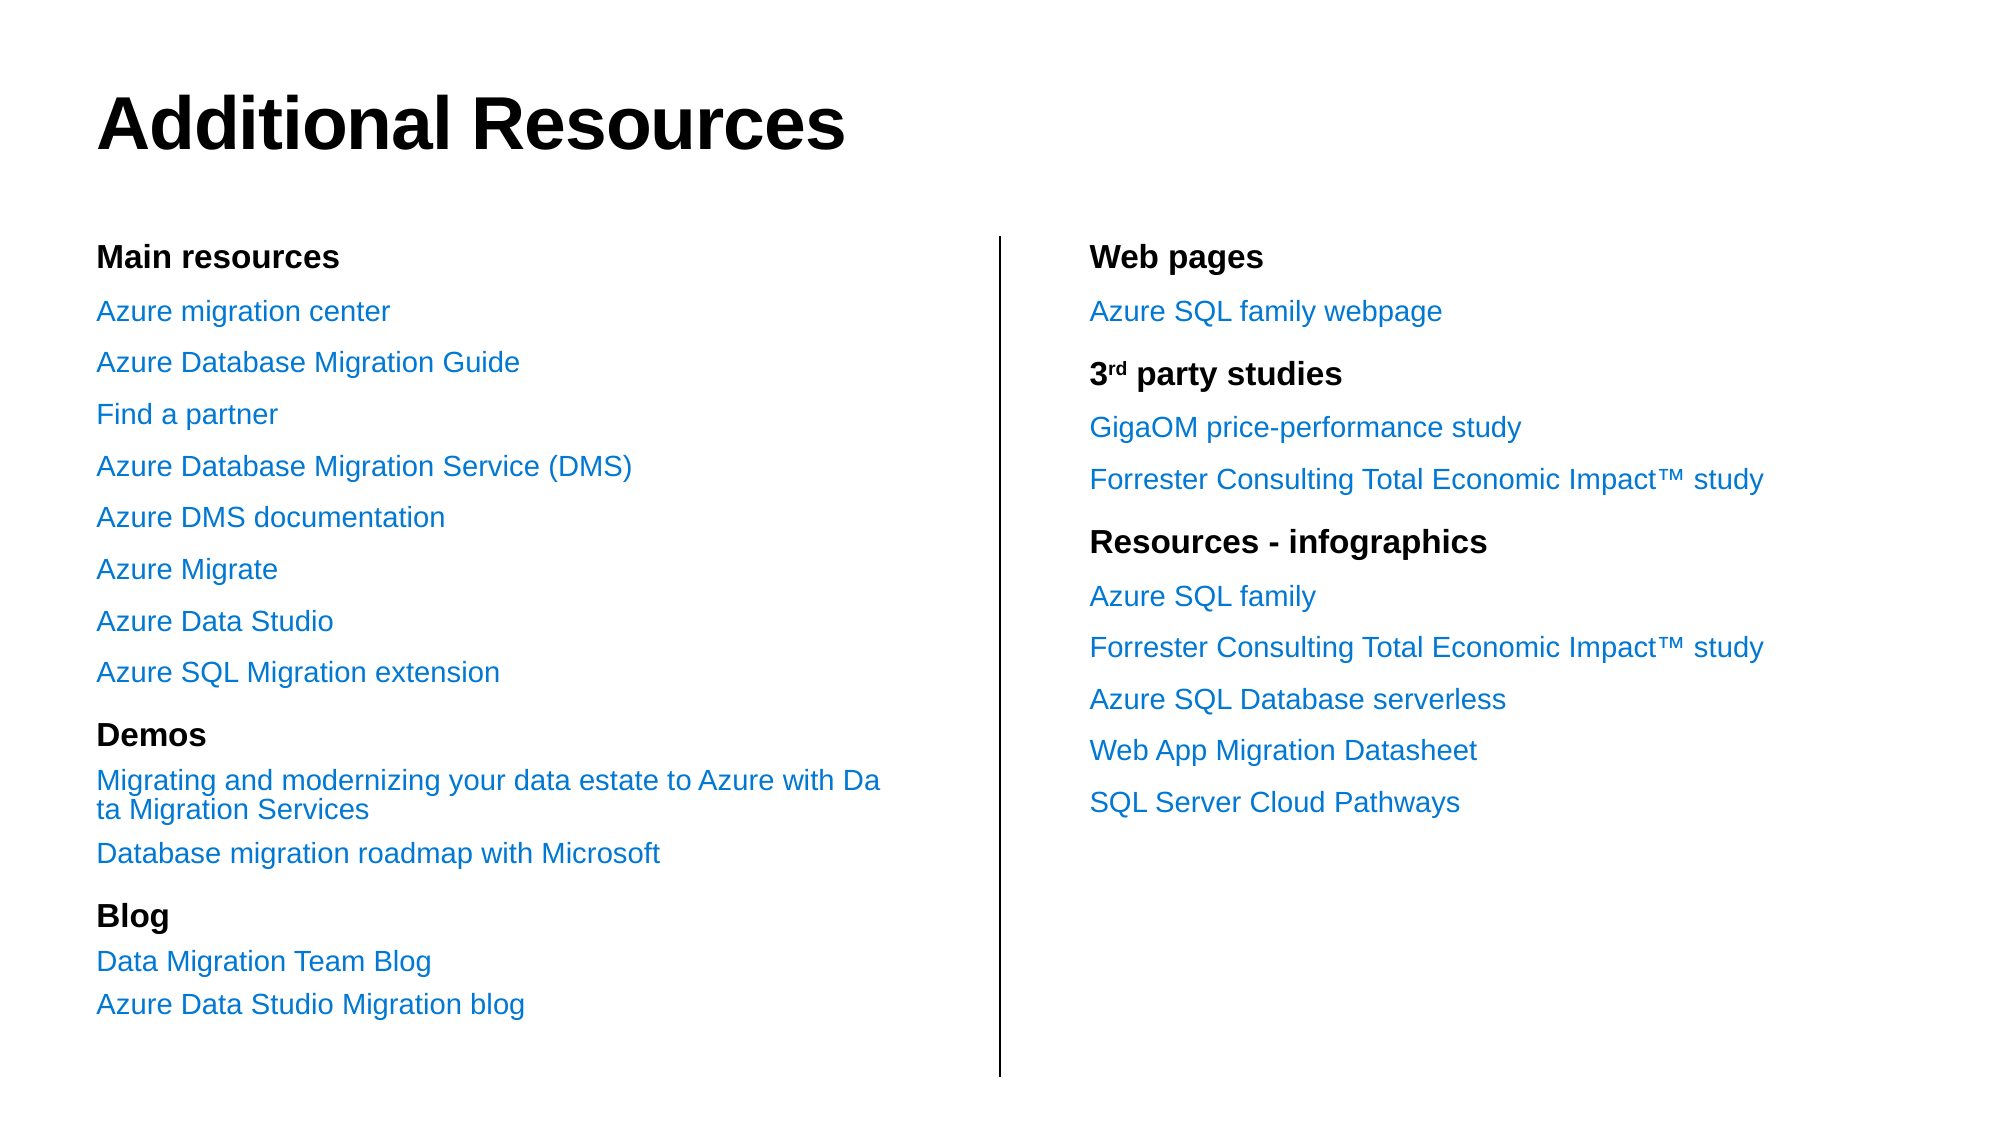

# Additional Resources
Main resources
Azure migration center
Azure Database Migration Guide
Find a partner
Azure Database Migration Service (DMS)
Azure DMS documentation
Azure Migrate
Azure Data Studio
Azure SQL Migration extension
Demos
Migrating and modernizing your data estate to Azure with Data Migration Services
Database migration roadmap with Microsoft
Blog
Data Migration Team Blog
Azure Data Studio Migration blog
Web pages
Azure SQL family webpage
3rd party studies
GigaOM price-performance study
Forrester Consulting Total Economic Impact™ study
Resources - infographics
Azure SQL family
Forrester Consulting Total Economic Impact™ study
Azure SQL Database serverless
Web App Migration Datasheet
SQL Server Cloud Pathways